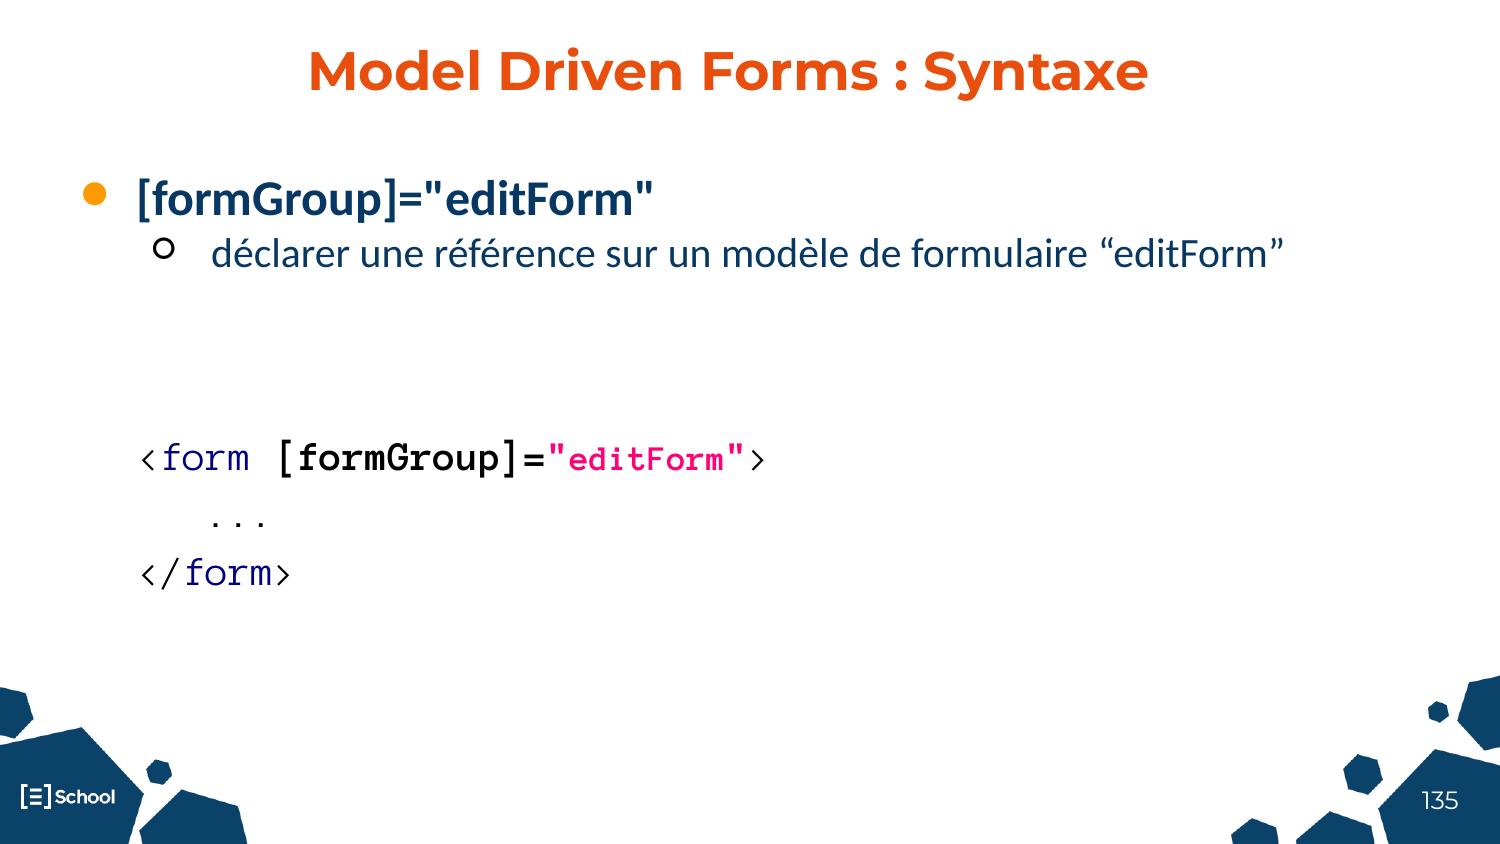

Model Driven Forms : Syntaxe
[formGroup]="editForm"
déclarer une référence sur un modèle de formulaire “editForm”
<form [formGroup]="editForm">
   ...
</form>

135